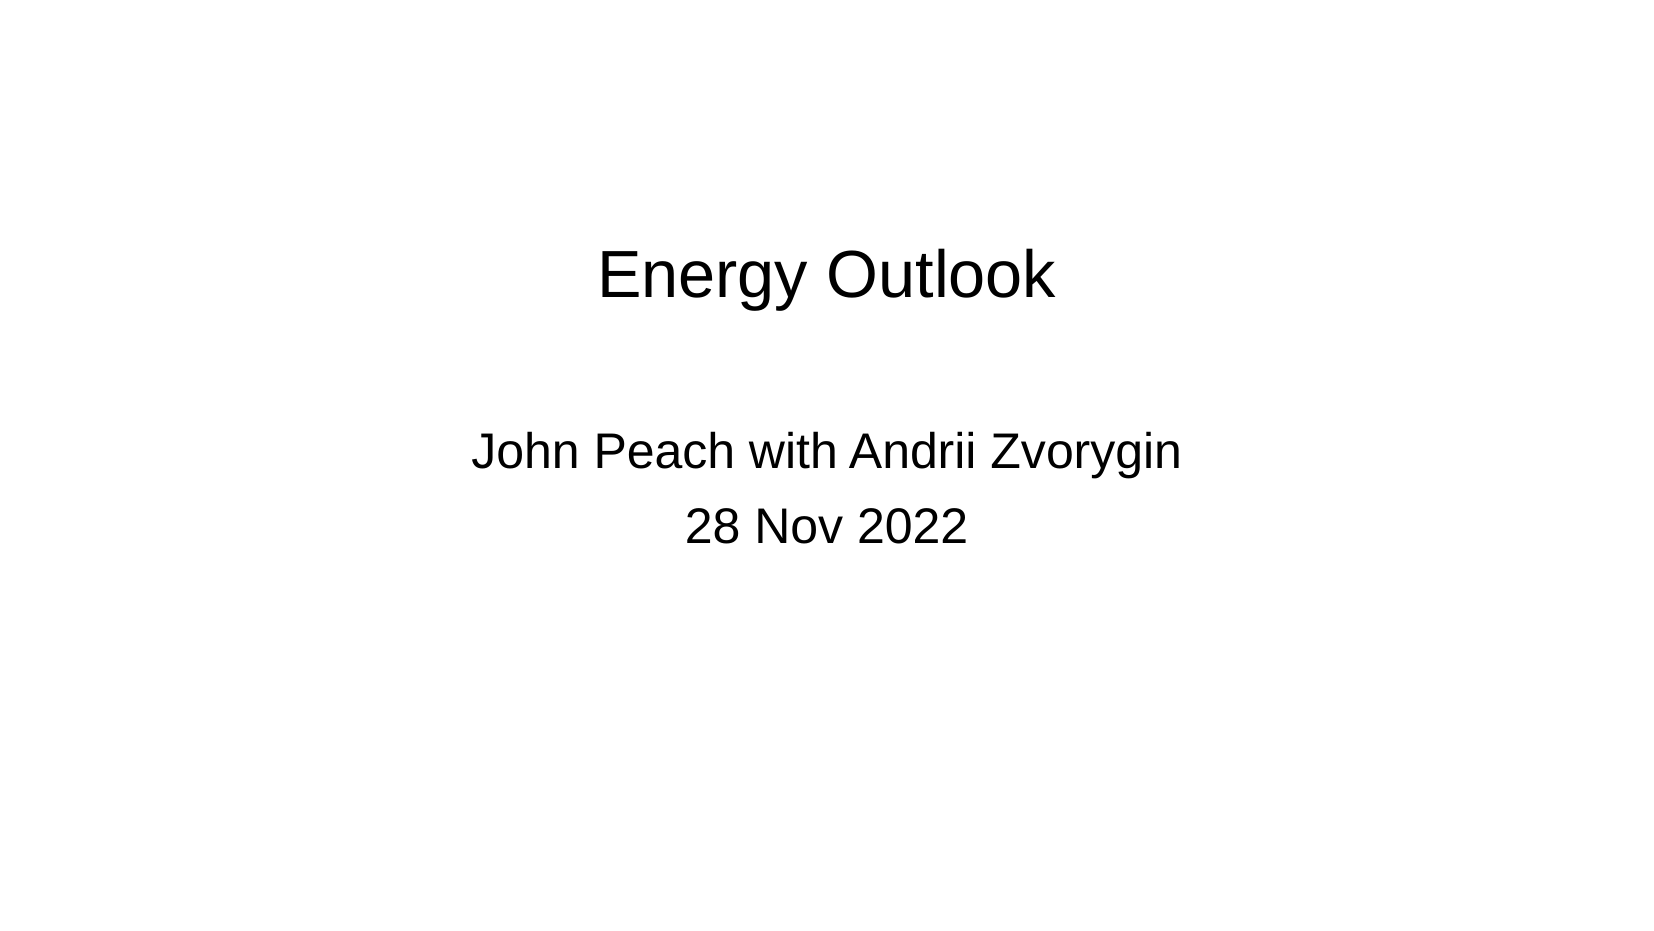

# Energy Outlook

John Peach with Andrii Zvorygin
28 Nov 2022